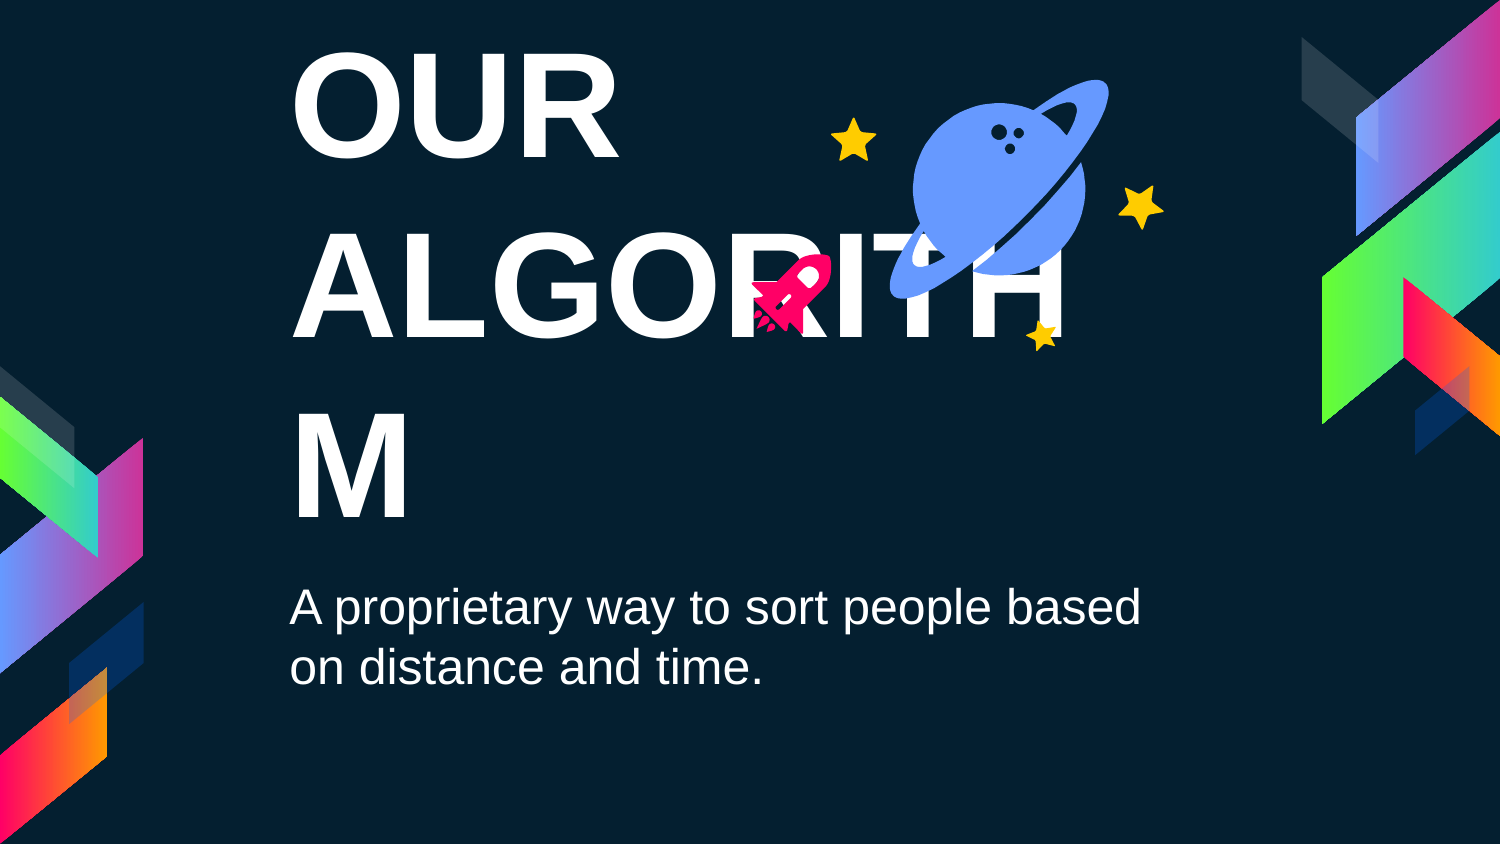

OUR
ALGORITHM
A proprietary way to sort people based on distance and time.